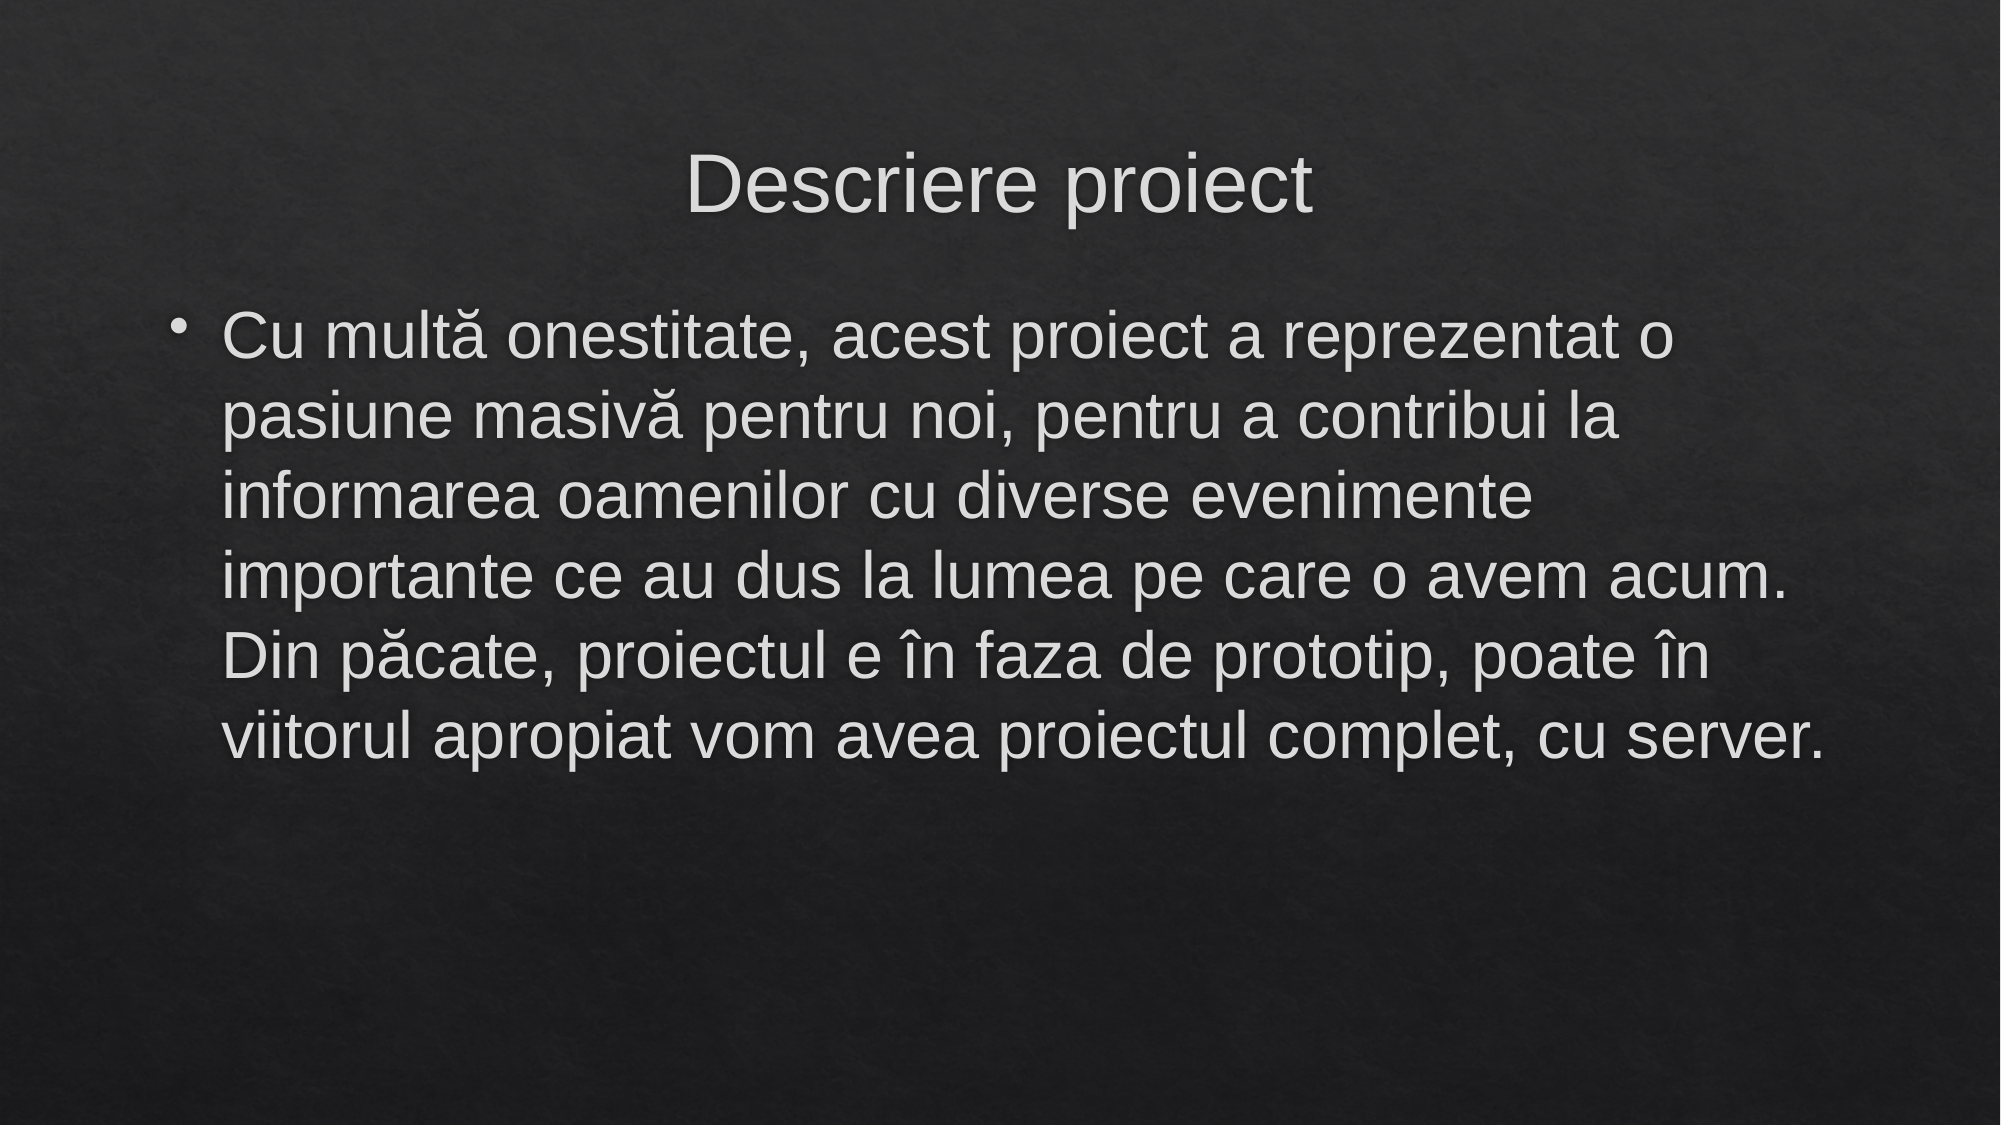

# Descriere proiect
Cu multă onestitate, acest proiect a reprezentat o pasiune masivă pentru noi, pentru a contribui la informarea oamenilor cu diverse evenimente importante ce au dus la lumea pe care o avem acum. Din păcate, proiectul e în faza de prototip, poate în viitorul apropiat vom avea proiectul complet, cu server.